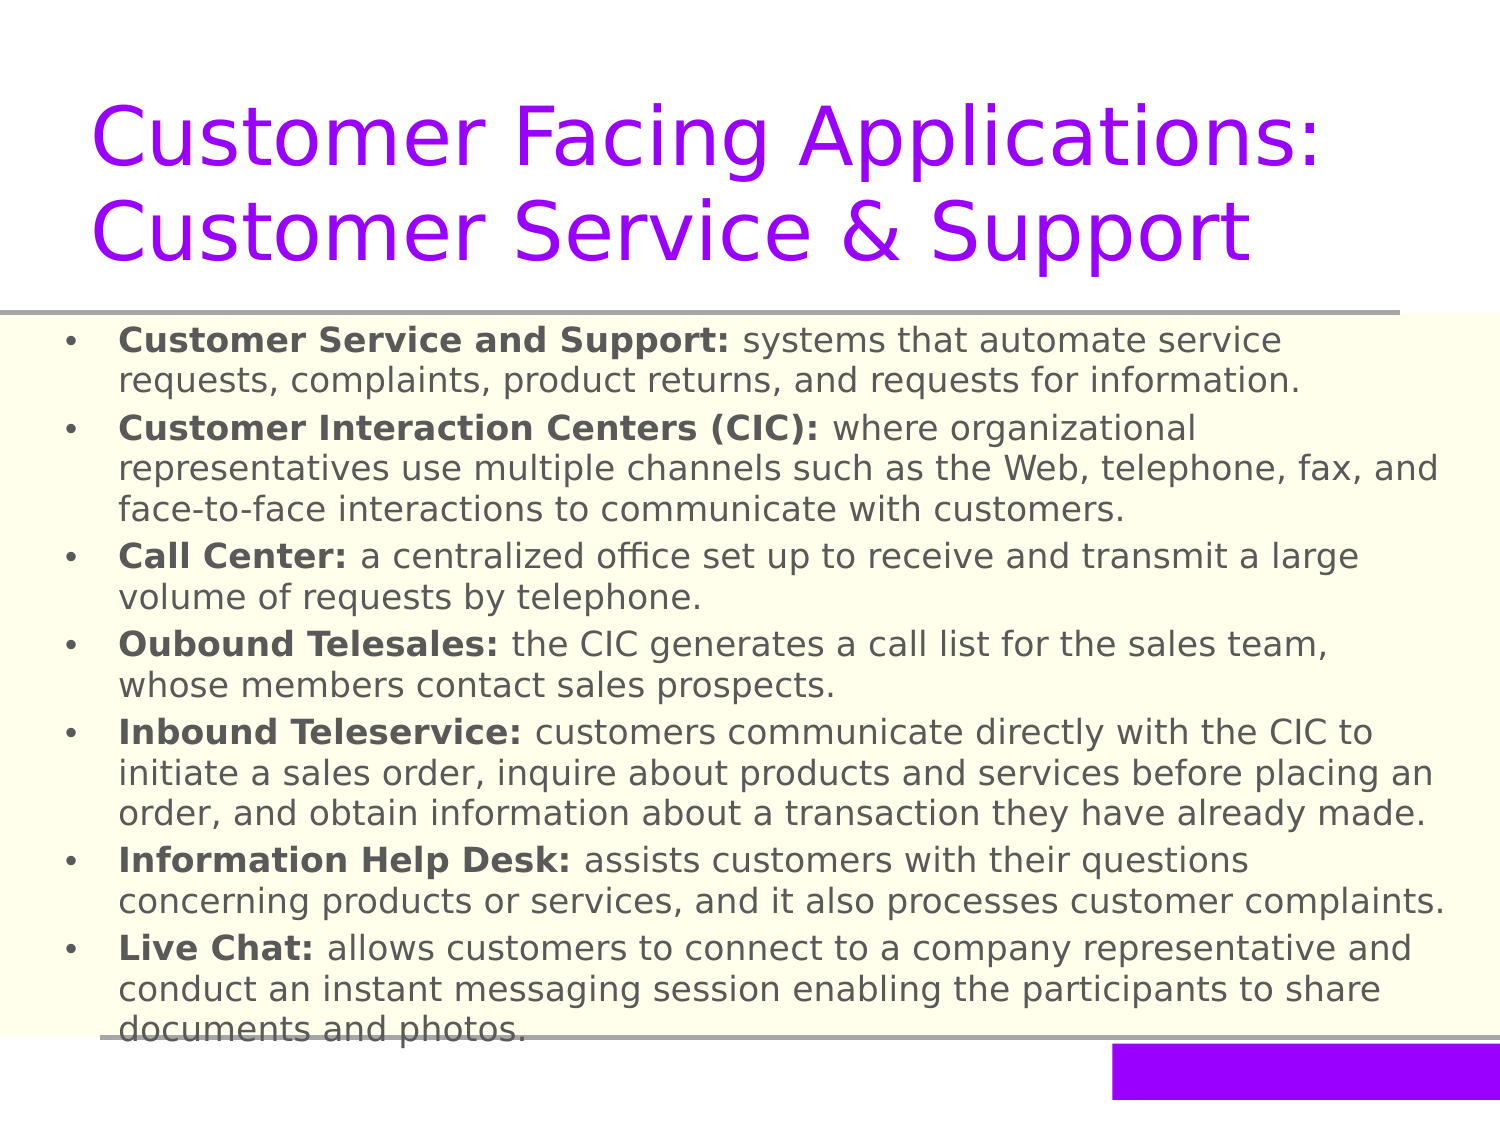

Customer Facing Applications: Customer Service & Support
Customer Service and Support: systems that automate service requests, complaints, product returns, and requests for information.
Customer Interaction Centers (CIC): where organizational representatives use multiple channels such as the Web, telephone, fax, and face-to-face interactions to communicate with customers.
Call Center: a centralized office set up to receive and transmit a large volume of requests by telephone.
Oubound Telesales: the CIC generates a call list for the sales team, whose members contact sales prospects.
Inbound Teleservice: customers communicate directly with the CIC to initiate a sales order, inquire about products and services before placing an order, and obtain information about a transaction they have already made.
Information Help Desk: assists customers with their questions concerning products or services, and it also processes customer complaints.
Live Chat: allows customers to connect to a company representative and conduct an instant messaging session enabling the participants to share documents and photos.